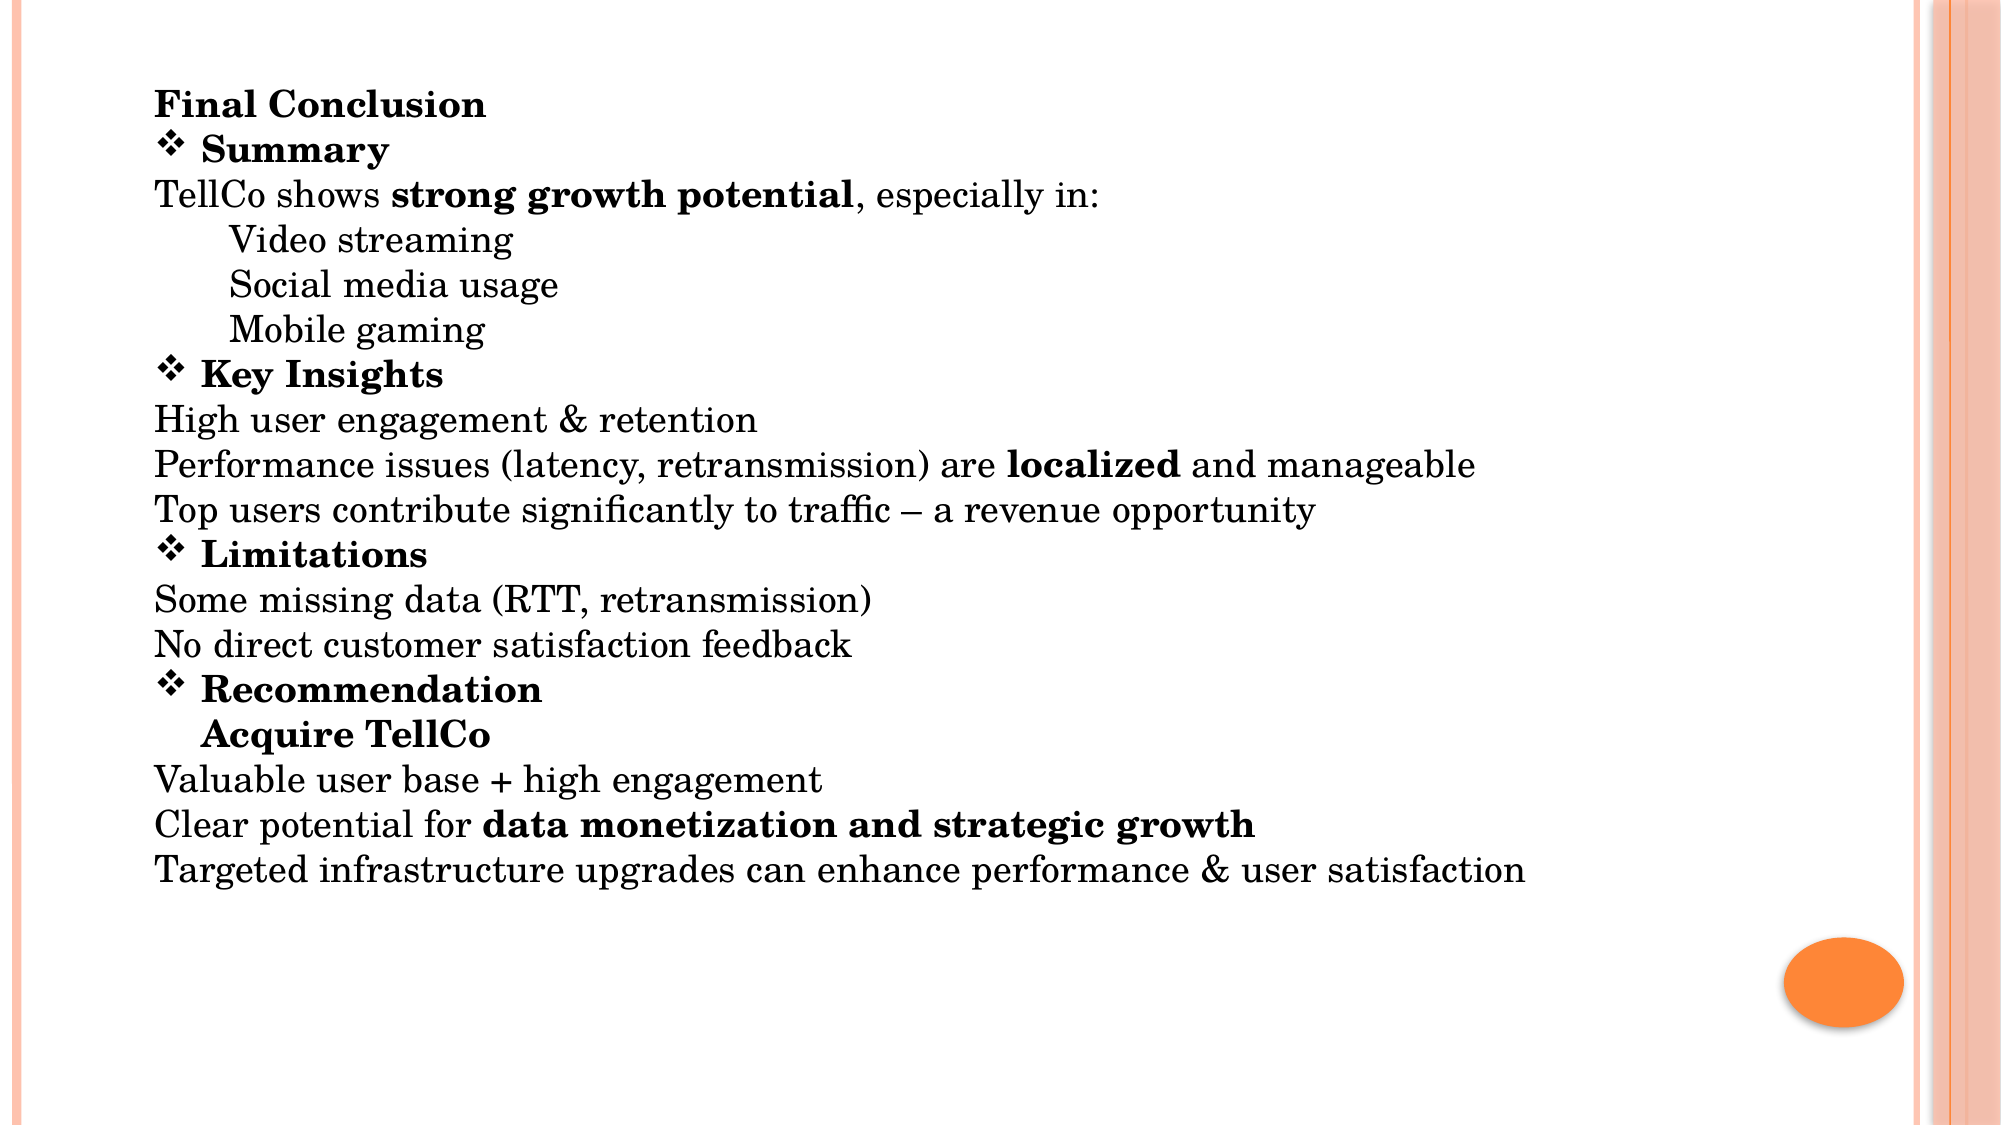

Final Conclusion
Summary
TellCo shows strong growth potential, especially in:
Video streaming
Social media usage
Mobile gaming
Key Insights
High user engagement & retention
Performance issues (latency, retransmission) are localized and manageable
Top users contribute significantly to traffic – a revenue opportunity
Limitations
Some missing data (RTT, retransmission)
No direct customer satisfaction feedback
Recommendation
Acquire TellCo
Valuable user base + high engagement
Clear potential for data monetization and strategic growth
Targeted infrastructure upgrades can enhance performance & user satisfaction